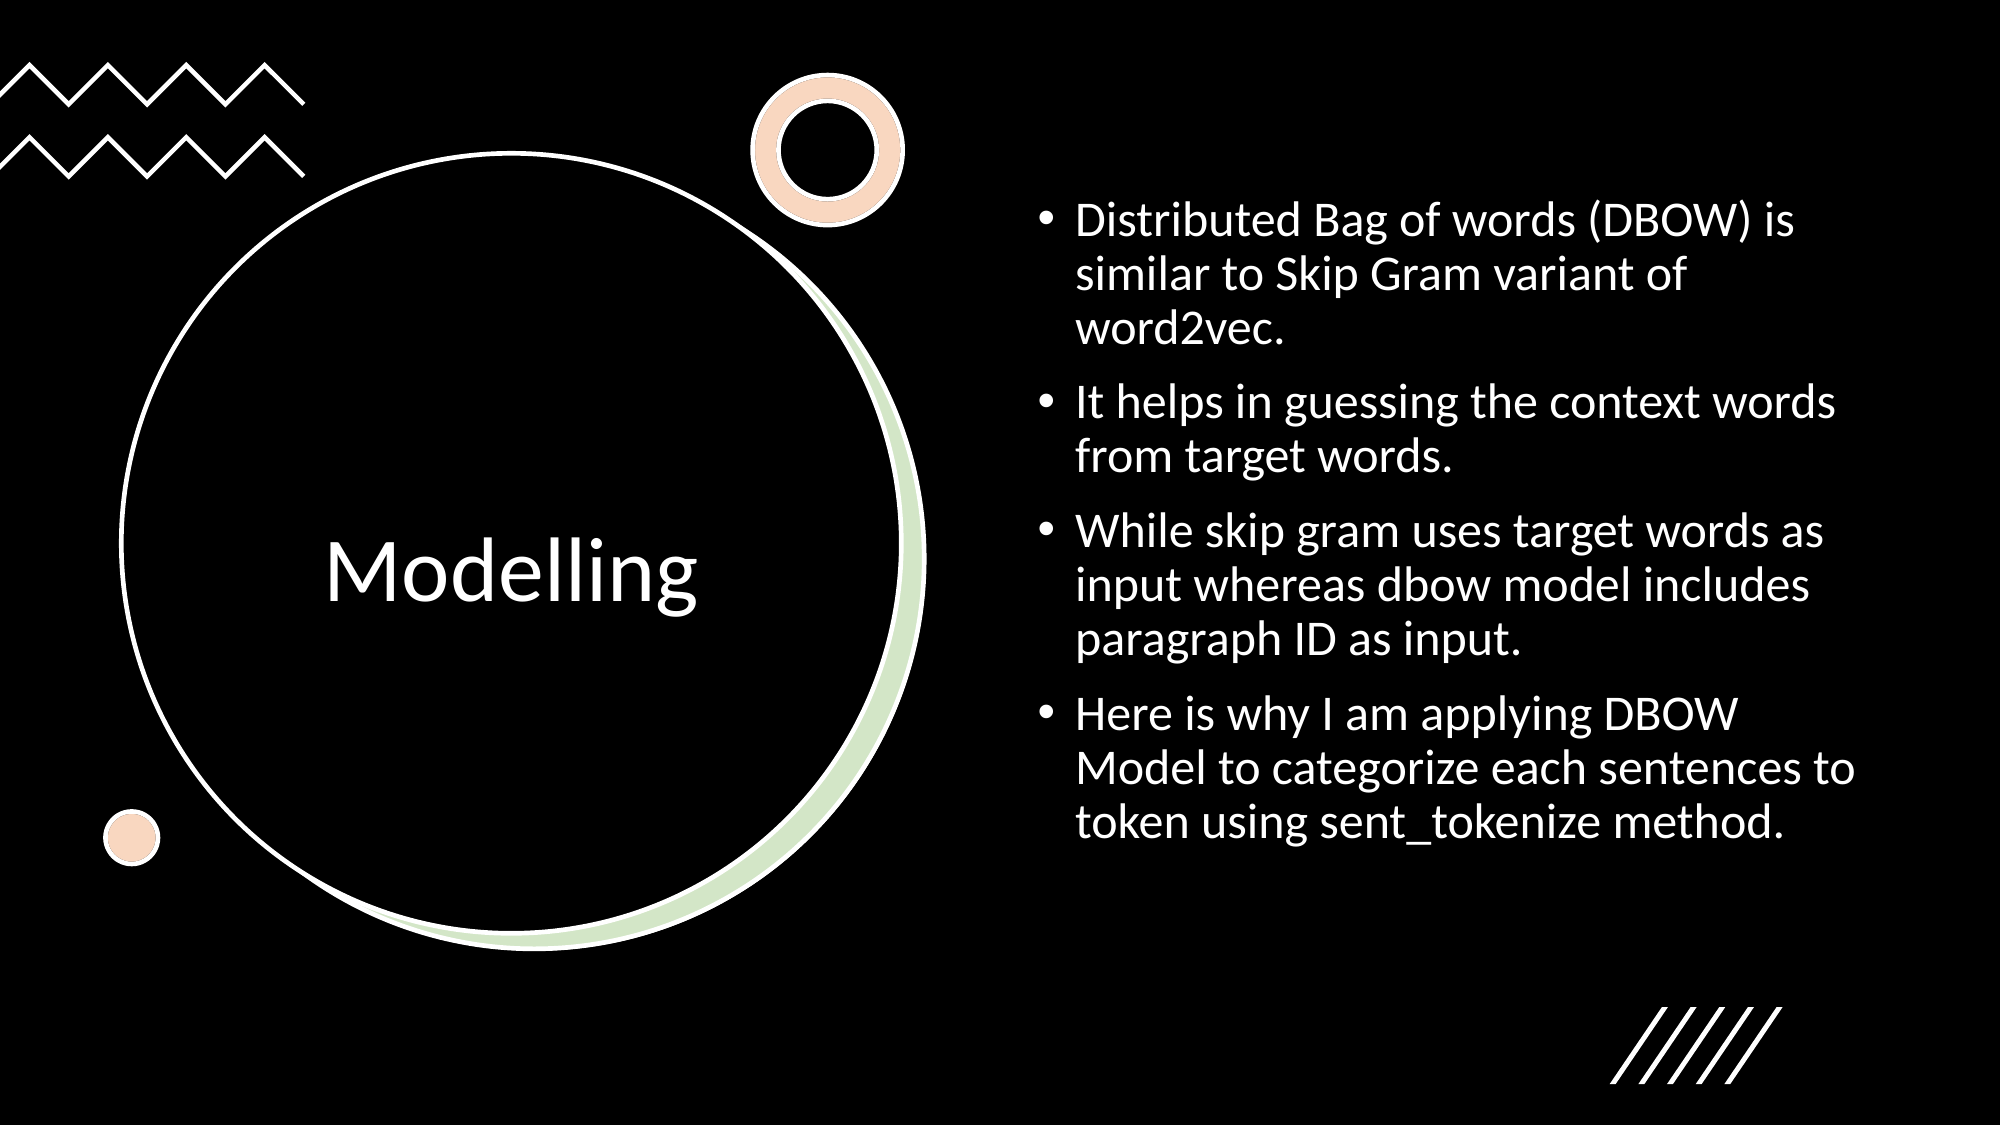

Distributed Bag of words (DBOW) is similar to Skip Gram variant of word2vec.
It helps in guessing the context words from target words.
While skip gram uses target words as input whereas dbow model includes paragraph ID as input.
Here is why I am applying DBOW Model to categorize each sentences to token using sent_tokenize method.

# Modelling